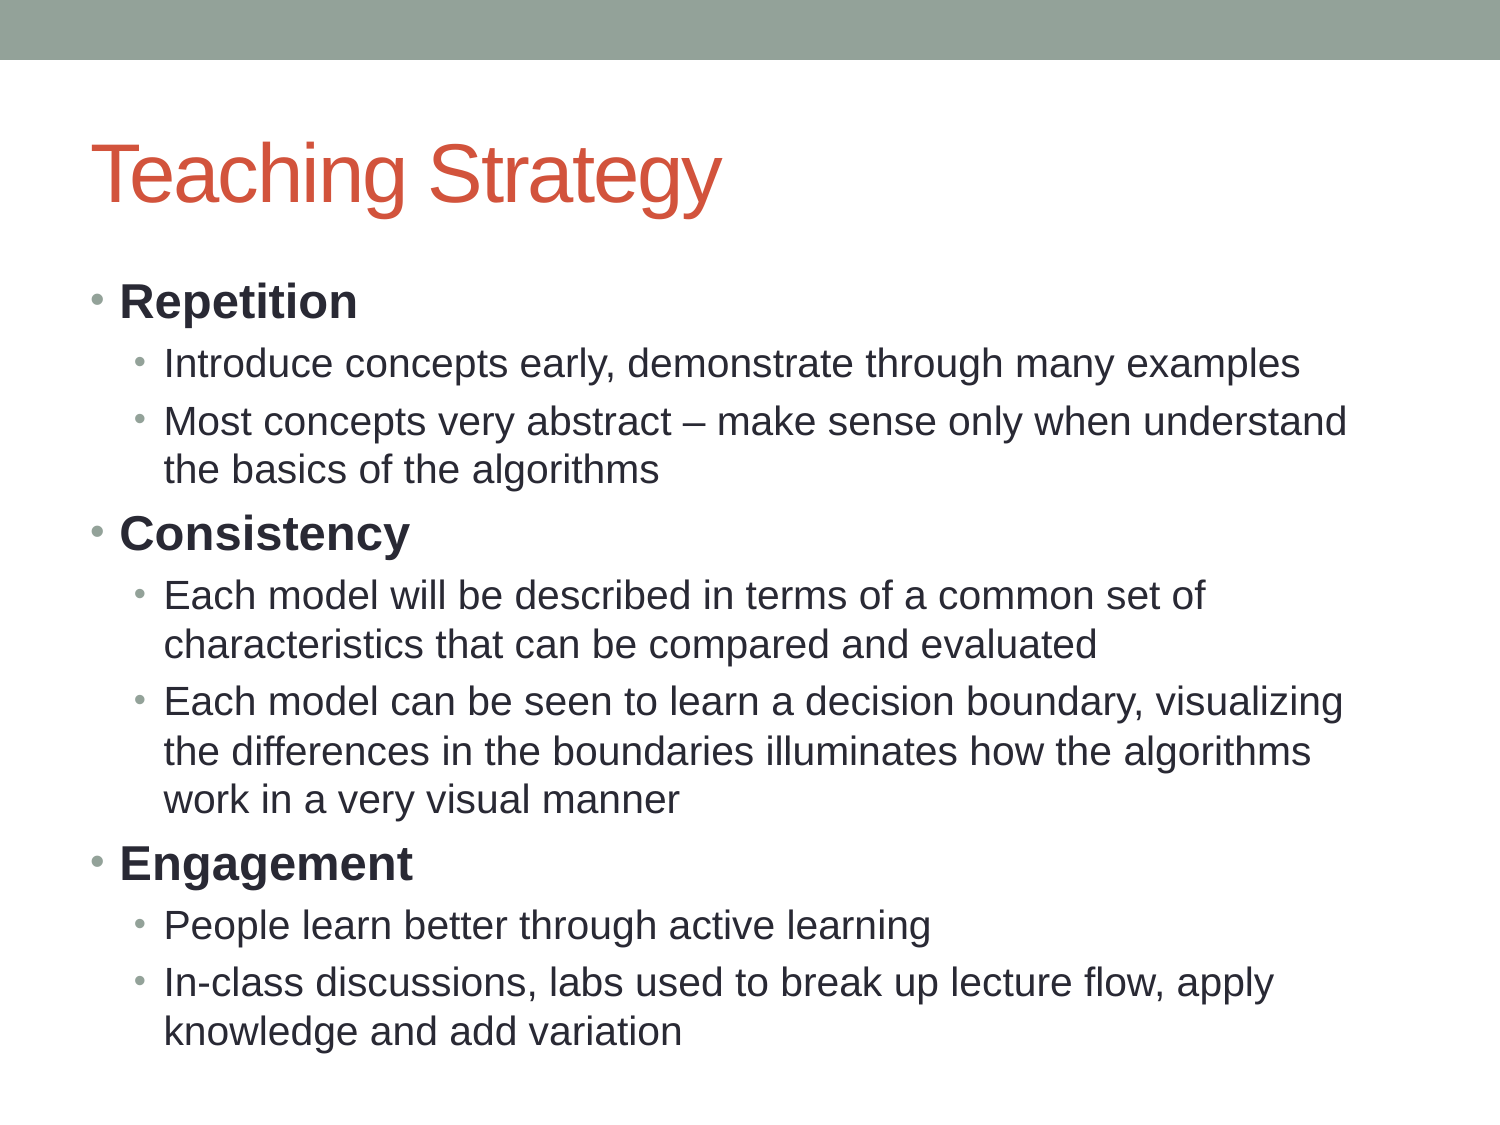

# Teaching Strategy
Repetition
Introduce concepts early, demonstrate through many examples
Most concepts very abstract – make sense only when understand the basics of the algorithms
Consistency
Each model will be described in terms of a common set of characteristics that can be compared and evaluated
Each model can be seen to learn a decision boundary, visualizing the differences in the boundaries illuminates how the algorithms work in a very visual manner
Engagement
People learn better through active learning
In-class discussions, labs used to break up lecture flow, apply knowledge and add variation